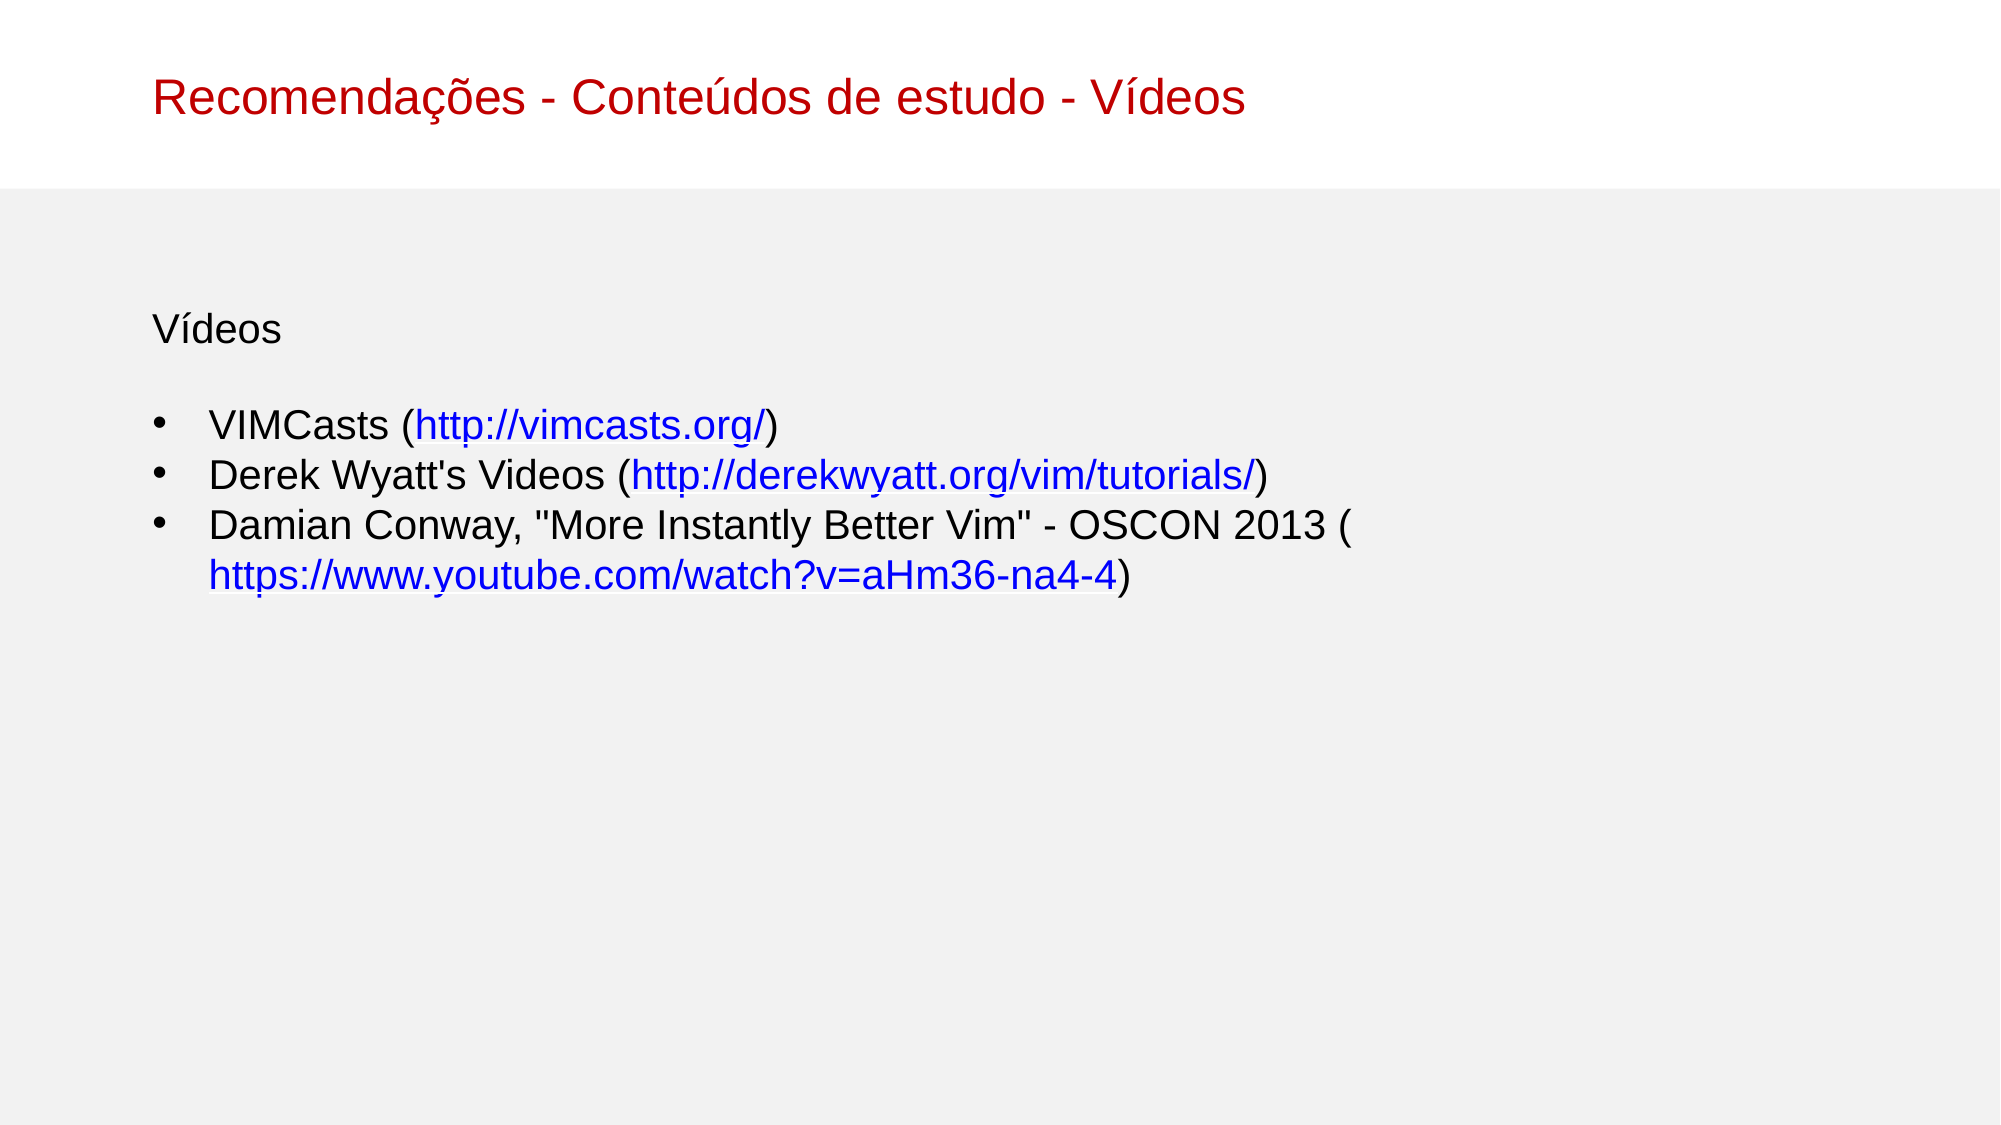

Recomendações - Conteúdos de estudo - Vídeos

Vídeos

VIMCasts (http://vimcasts.org/)
Derek Wyatt's Videos (http://derekwyatt.org/vim/tutorials/)
Damian Conway, "More Instantly Better Vim" - OSCON 2013 (https://www.youtube.com/watch?v=aHm36-na4-4)